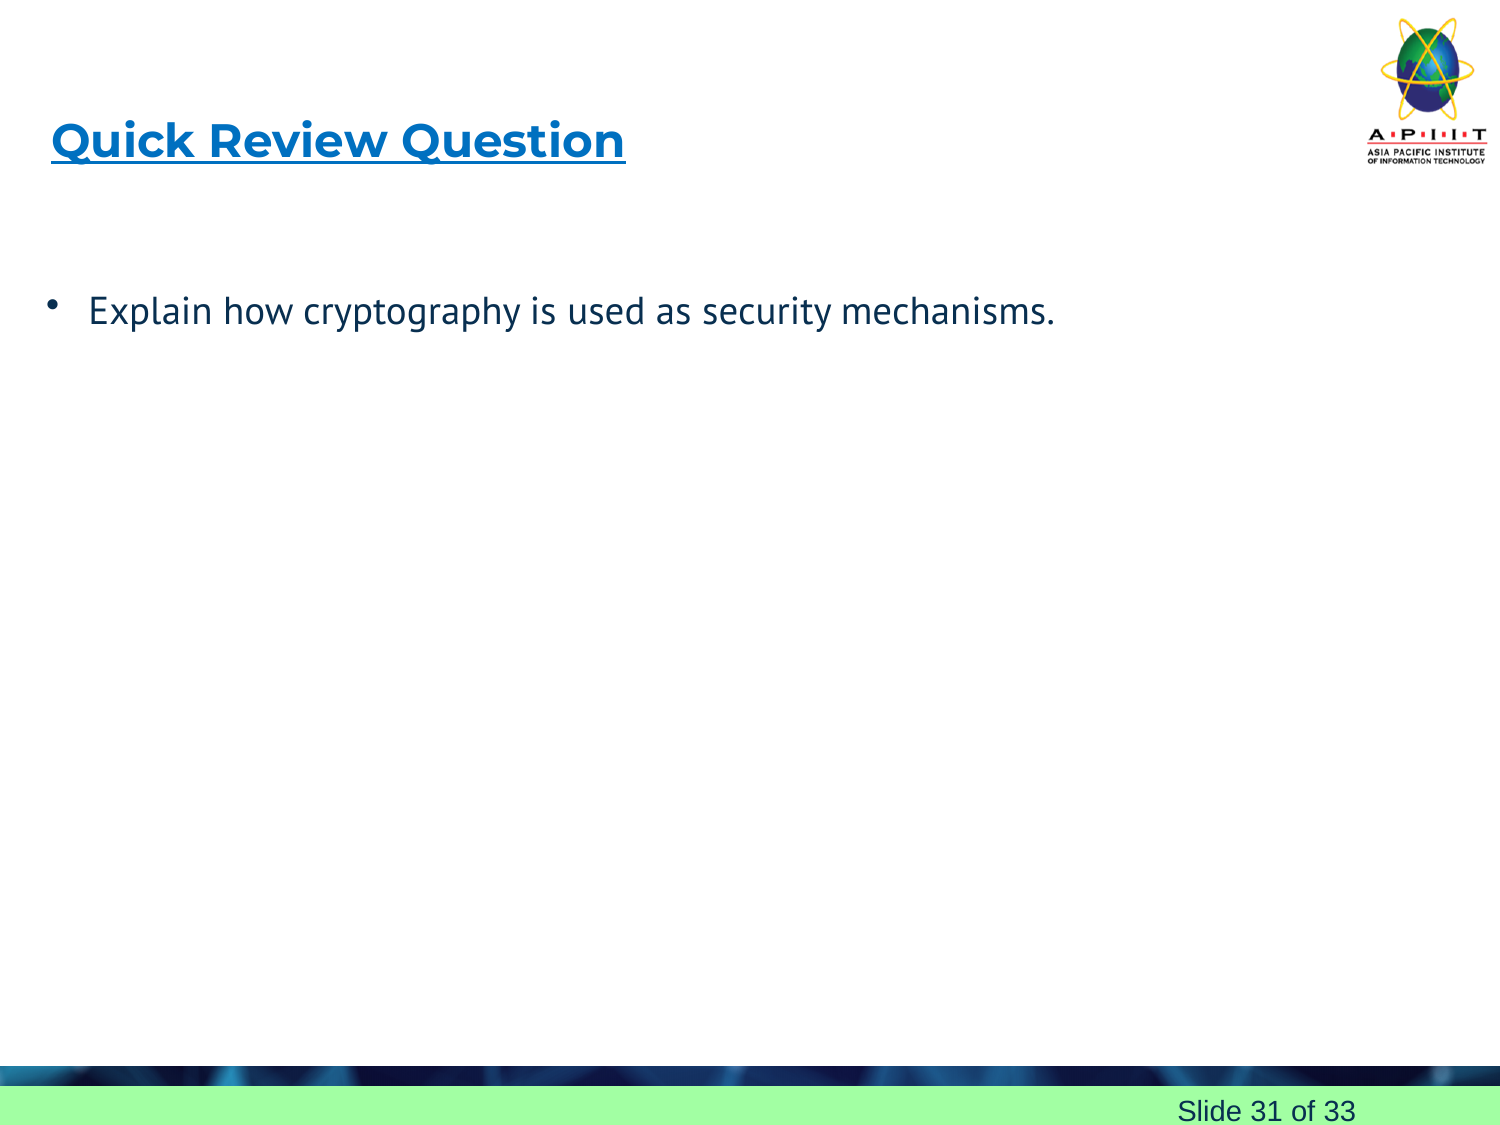

# Quick Review Question
Explain how cryptography is used as security mechanisms.
Slide 31 of 33